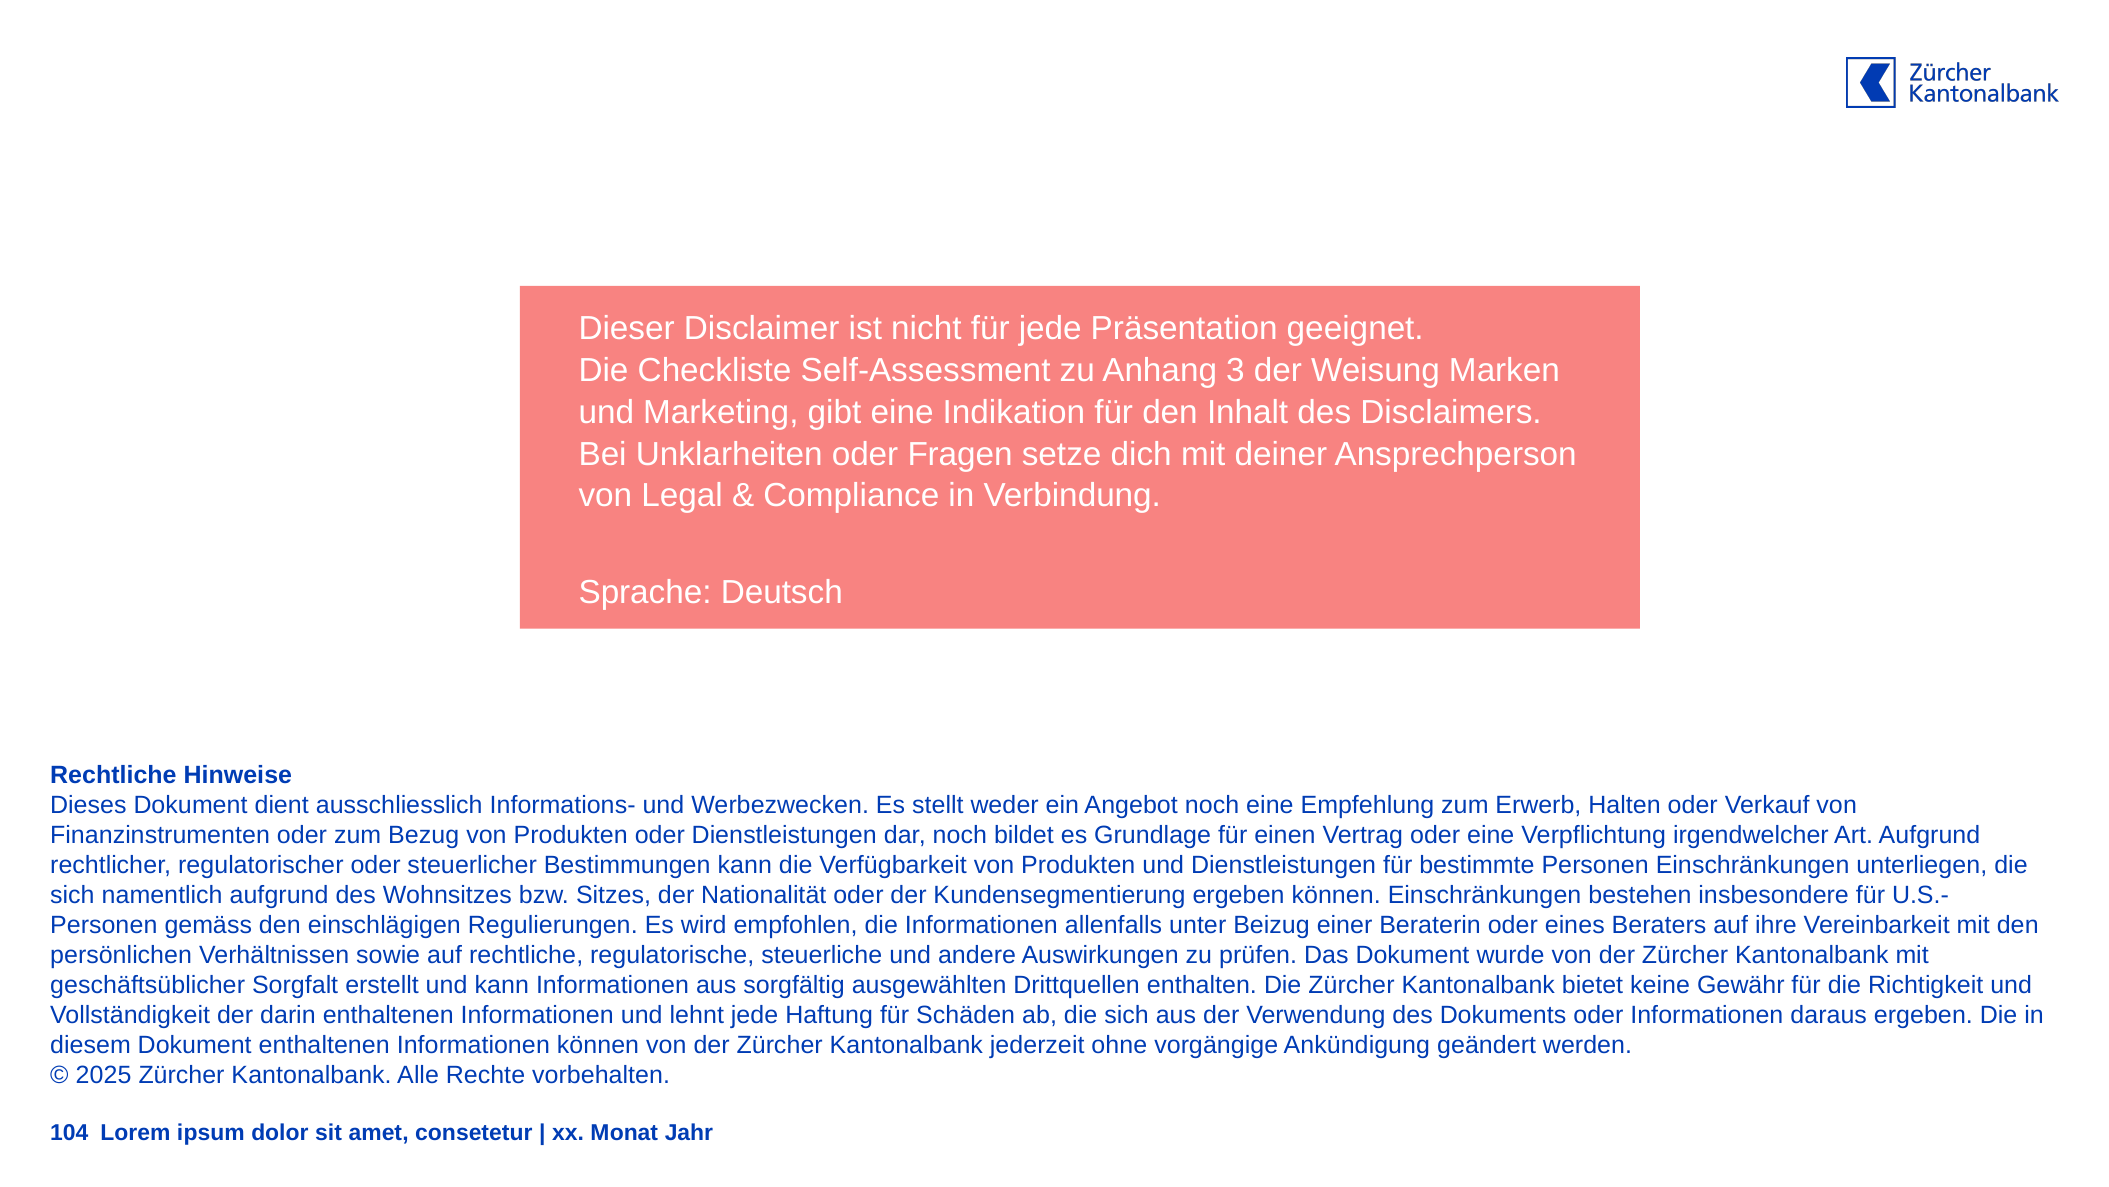

Dieser Disclaimer ist nicht für jede Präsentation geeignet.
Die Checkliste Self-Assessment zu Anhang 3 der Weisung Marken
und Marketing, gibt eine Indikation für den Inhalt des Disclaimers.
Bei Unklarheiten oder Fragen setze dich mit deiner Ansprechperson
von Legal & Compliance in Verbindung.

Sprache: Deutsch
Rechtliche Hinweise
Dieses Dokument dient ausschliesslich Informations- und Werbezwecken. Es stellt weder ein Angebot noch eine Empfehlung zum Erwerb, Halten oder Verkauf von Finanzinstrumenten oder zum Bezug von Produkten oder Dienstleistungen dar, noch bildet es Grundlage für einen Vertrag oder eine Verpflichtung irgendwelcher Art. Aufgrund rechtlicher, regulatorischer oder steuerlicher Bestimmungen kann die Verfügbarkeit von Produkten und Dienstleistungen für bestimmte Personen Einschränkungen unterliegen, die sich namentlich aufgrund des Wohnsitzes bzw. Sitzes, der Nationalität oder der Kundensegmentierung ergeben können. Einschränkungen bestehen insbesondere für U.S.-Personen gemäss den einschlägigen Regulierungen. Es wird empfohlen, die Informationen allenfalls unter Beizug einer Beraterin oder eines Beraters auf ihre Vereinbarkeit mit den persönlichen Verhältnissen sowie auf rechtliche, regulatorische, steuerliche und andere Auswirkungen zu prüfen. Das Dokument wurde von der Zürcher Kantonalbank mit geschäftsüblicher Sorgfalt erstellt und kann Informationen aus sorgfältig ausgewählten Drittquellen enthalten. Die Zürcher Kantonalbank bietet keine Gewähr für die Richtigkeit und Vollständigkeit der darin enthaltenen Informationen und lehnt jede Haftung für Schäden ab, die sich aus der Verwendung des Dokuments oder Informationen daraus ergeben. Die in diesem Dokument enthaltenen Informationen können von der Zürcher Kantonalbank jederzeit ohne vorgängige Ankündigung geändert werden.
© 2025 Zürcher Kantonalbank. Alle Rechte vorbehalten.
104
Lorem ipsum dolor sit amet, consetetur | xx. Monat Jahr